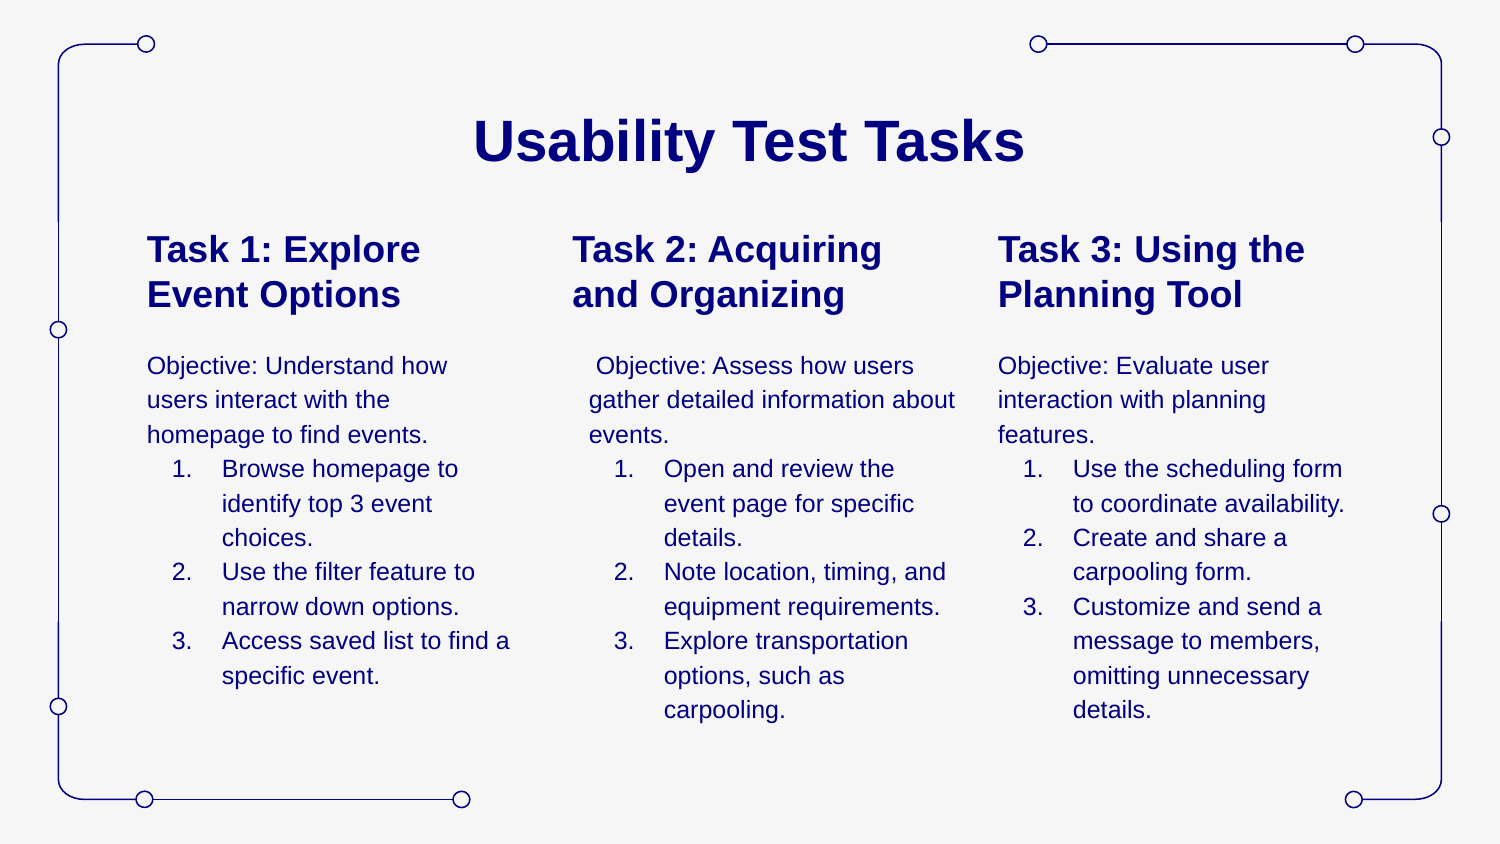

# Usability Test Tasks
Task 1: Explore Event Options
Task 2: Acquiring and Organizing
Task 3: Using the Planning Tool
Objective: Understand how users interact with the homepage to find events.
Browse homepage to identify top 3 event choices.
Use the filter feature to narrow down options.
Access saved list to find a specific event.
 Objective: Assess how users gather detailed information about events.
Open and review the event page for specific details.
Note location, timing, and equipment requirements.
Explore transportation options, such as carpooling.

Objective: Evaluate user interaction with planning features.
Use the scheduling form to coordinate availability.
Create and share a carpooling form.
Customize and send a message to members, omitting unnecessary details.